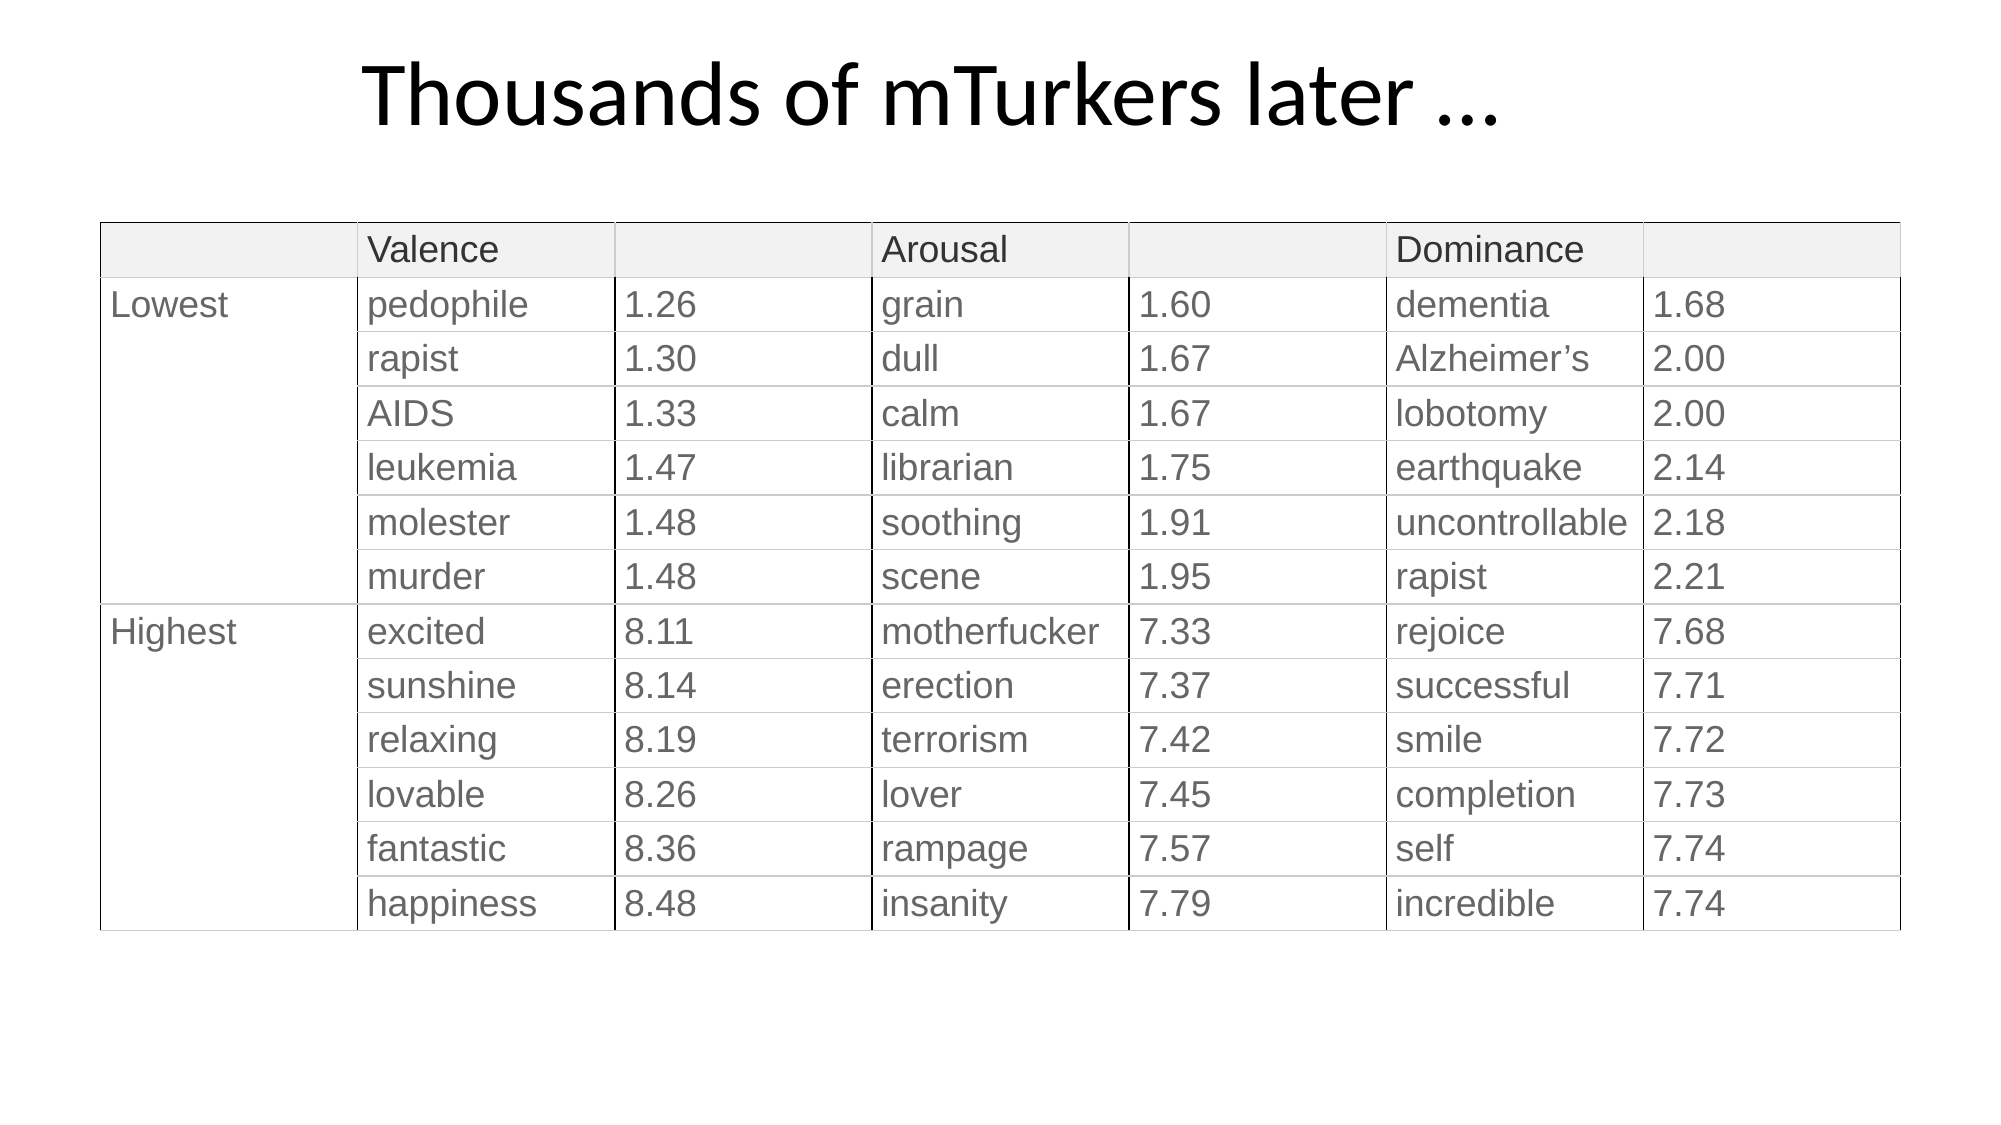

# Thousands of mTurkers later …
|  | Valence |  | Arousal |  | Dominance |  |
| --- | --- | --- | --- | --- | --- | --- |
| Lowest | pedophile | 1.26 | grain | 1.60 | dementia | 1.68 |
|  | rapist | 1.30 | dull | 1.67 | Alzheimer’s | 2.00 |
|  | AIDS | 1.33 | calm | 1.67 | lobotomy | 2.00 |
|  | leukemia | 1.47 | librarian | 1.75 | earthquake | 2.14 |
|  | molester | 1.48 | soothing | 1.91 | uncontrollable | 2.18 |
|  | murder | 1.48 | scene | 1.95 | rapist | 2.21 |
| Highest | excited | 8.11 | motherfucker | 7.33 | rejoice | 7.68 |
|  | sunshine | 8.14 | erection | 7.37 | successful | 7.71 |
|  | relaxing | 8.19 | terrorism | 7.42 | smile | 7.72 |
|  | lovable | 8.26 | lover | 7.45 | completion | 7.73 |
|  | fantastic | 8.36 | rampage | 7.57 | self | 7.74 |
|  | happiness | 8.48 | insanity | 7.79 | incredible | 7.74 |